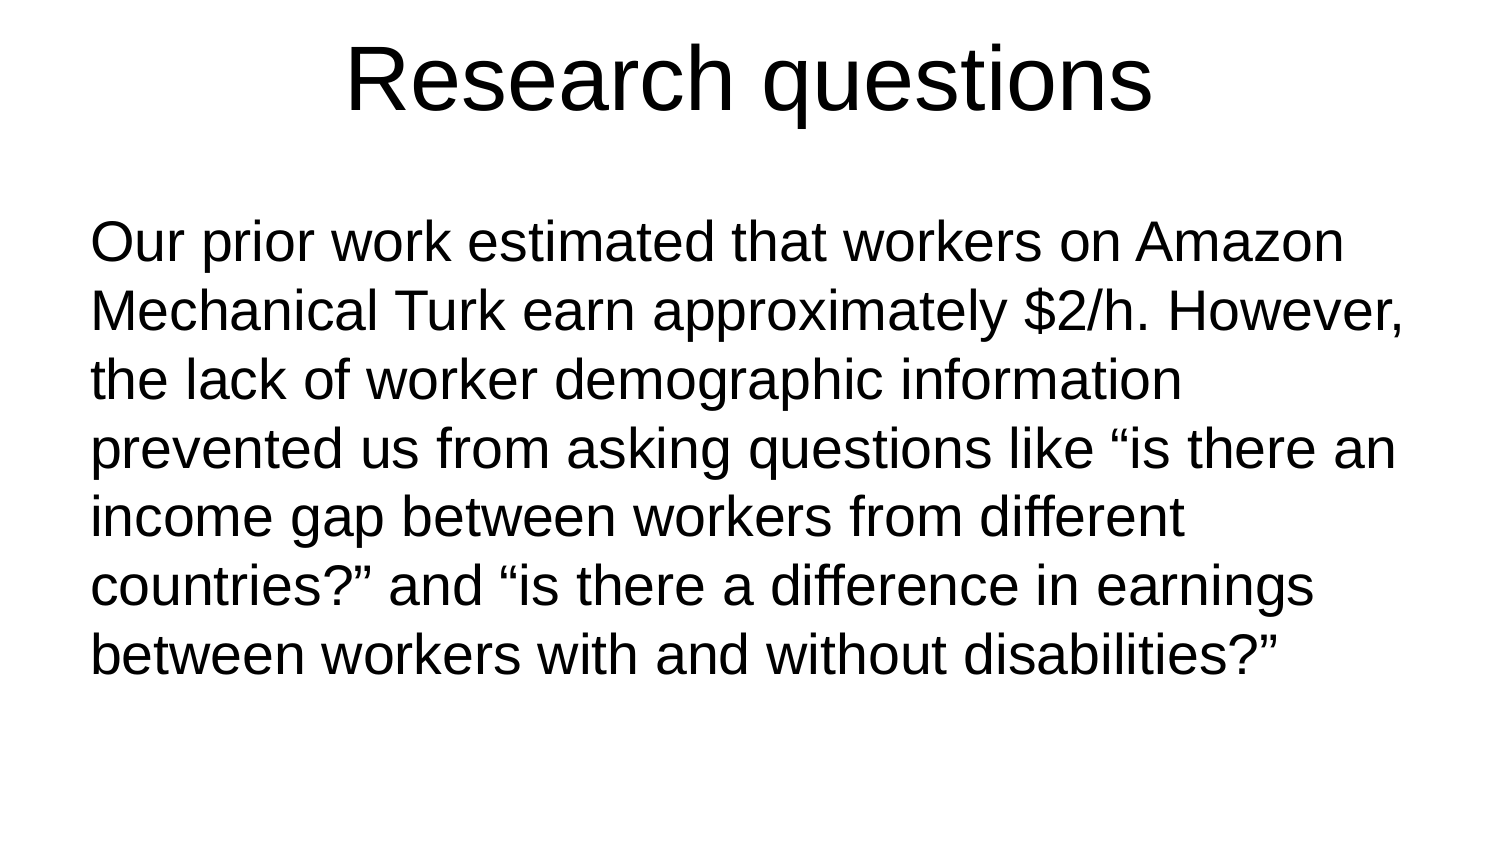

# Research questions
Our prior work estimated that workers on Amazon Mechanical Turk earn approximately $2/h. However, the lack of worker demographic information prevented us from asking questions like “is there an income gap between workers from different countries?” and “is there a difference in earnings between workers with and without disabilities?”